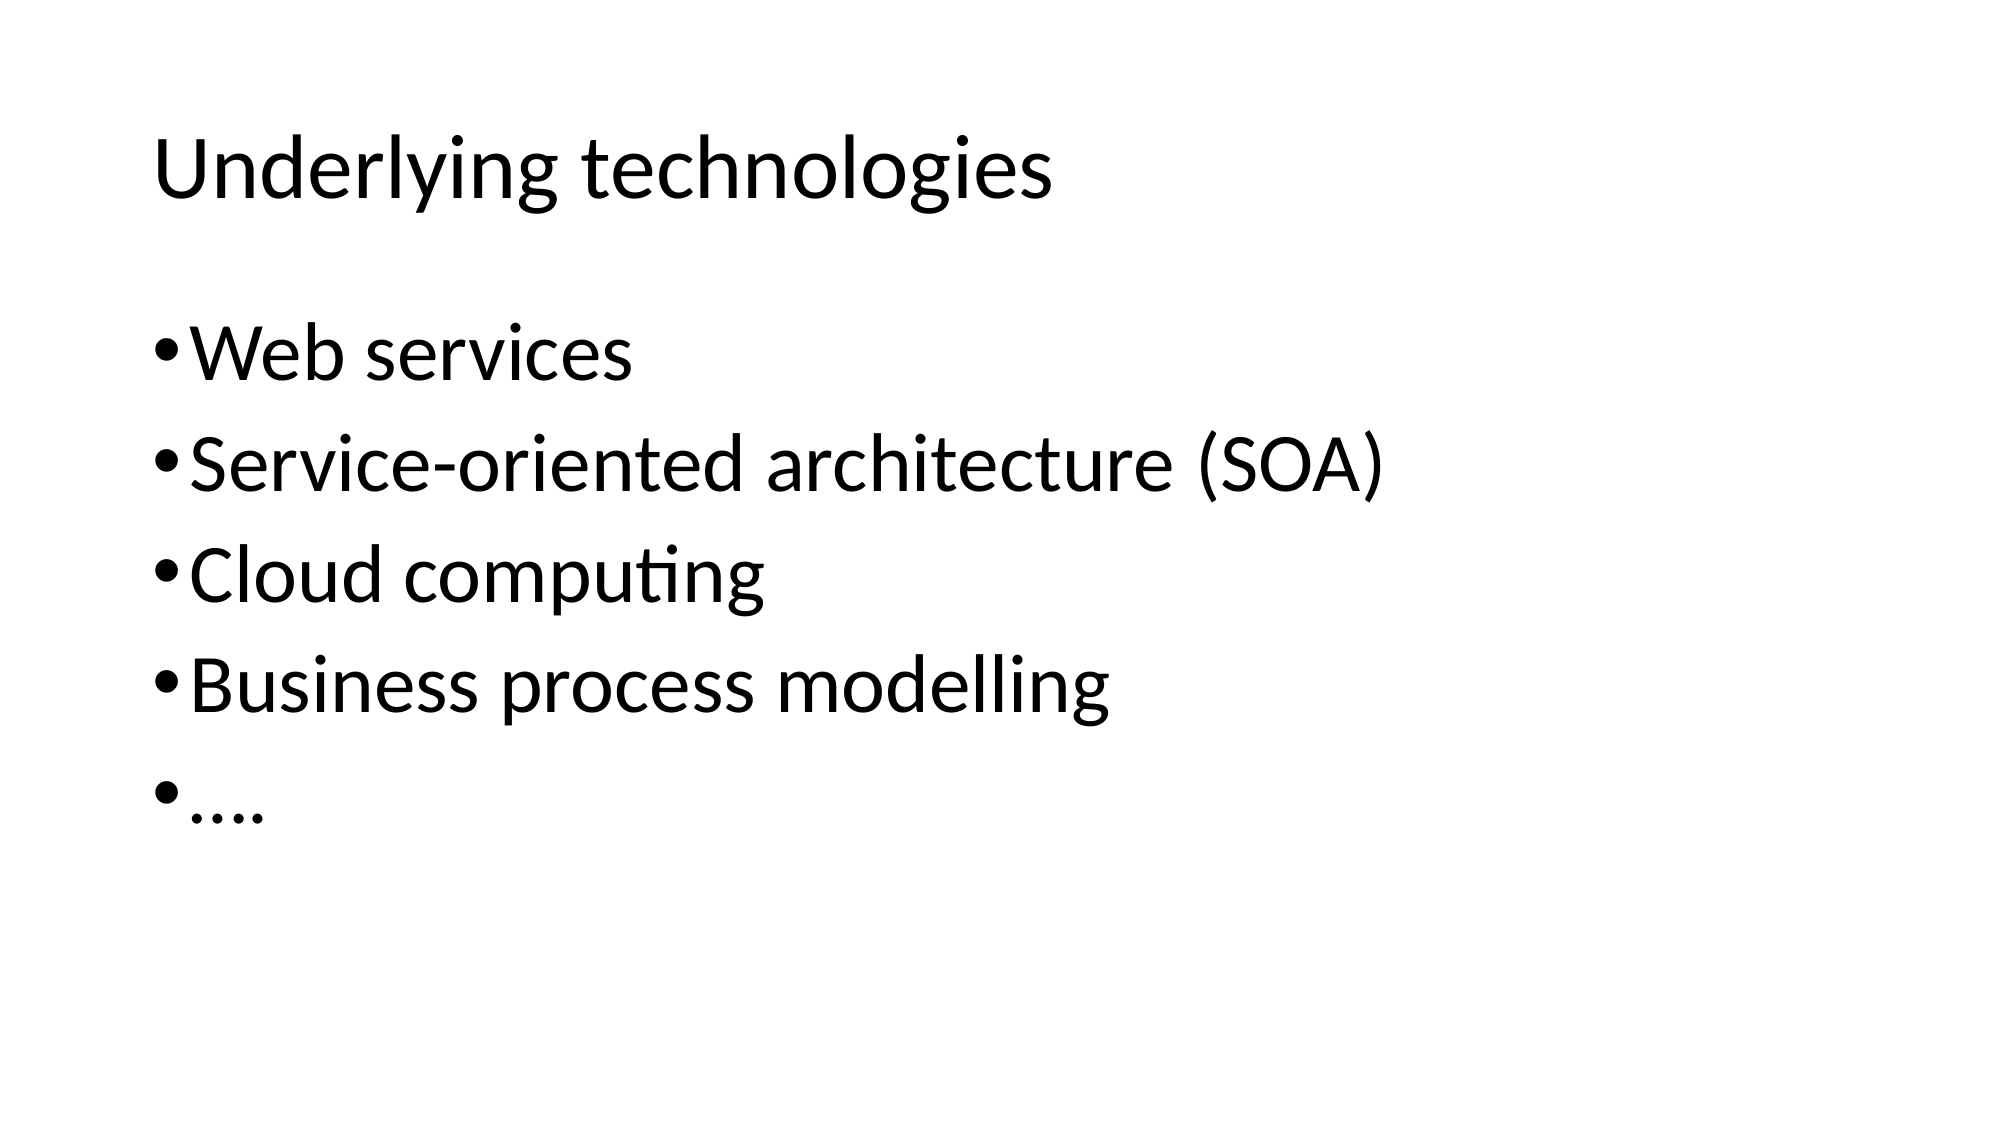

# Underlying technologies
Web services
Service-oriented architecture (SOA)
Cloud computing
Business process modelling
….